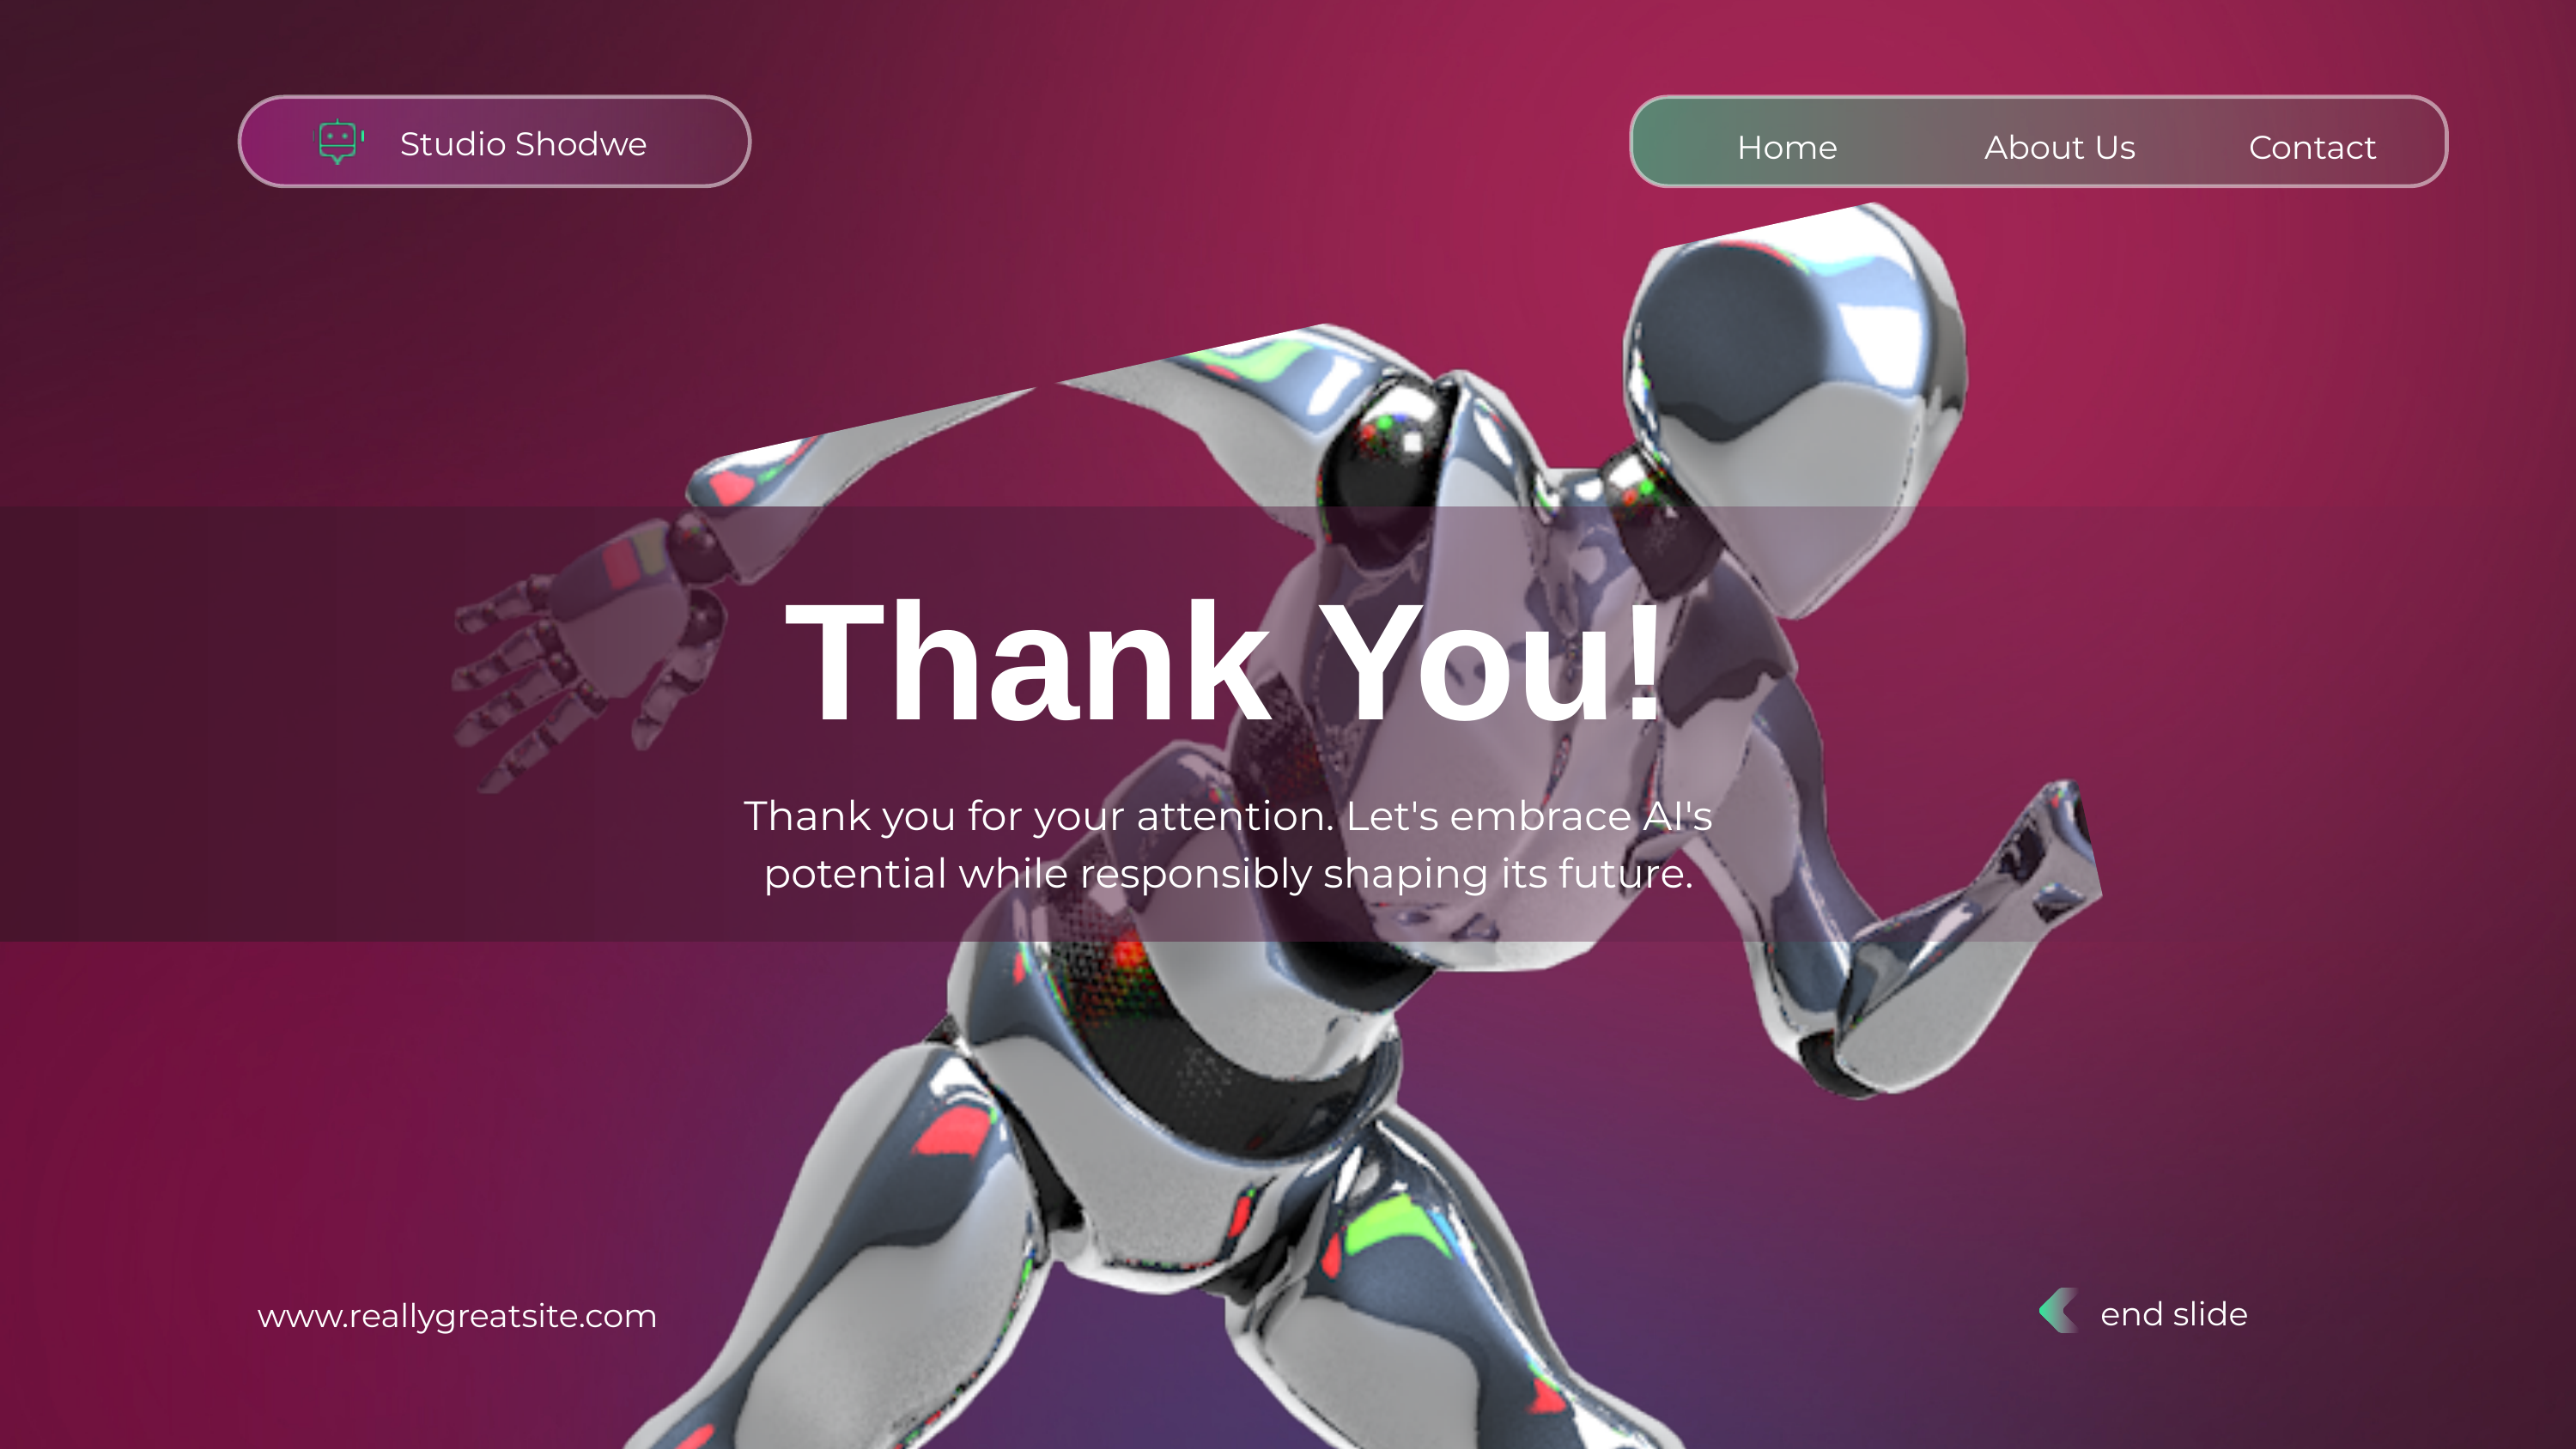

Studio Shodwe

Home
About Us
Contact

Thank You!
Thank you for your attention. Let's embrace AI's potential while responsibly shaping its future.
end slide

www.reallygreatsite.com